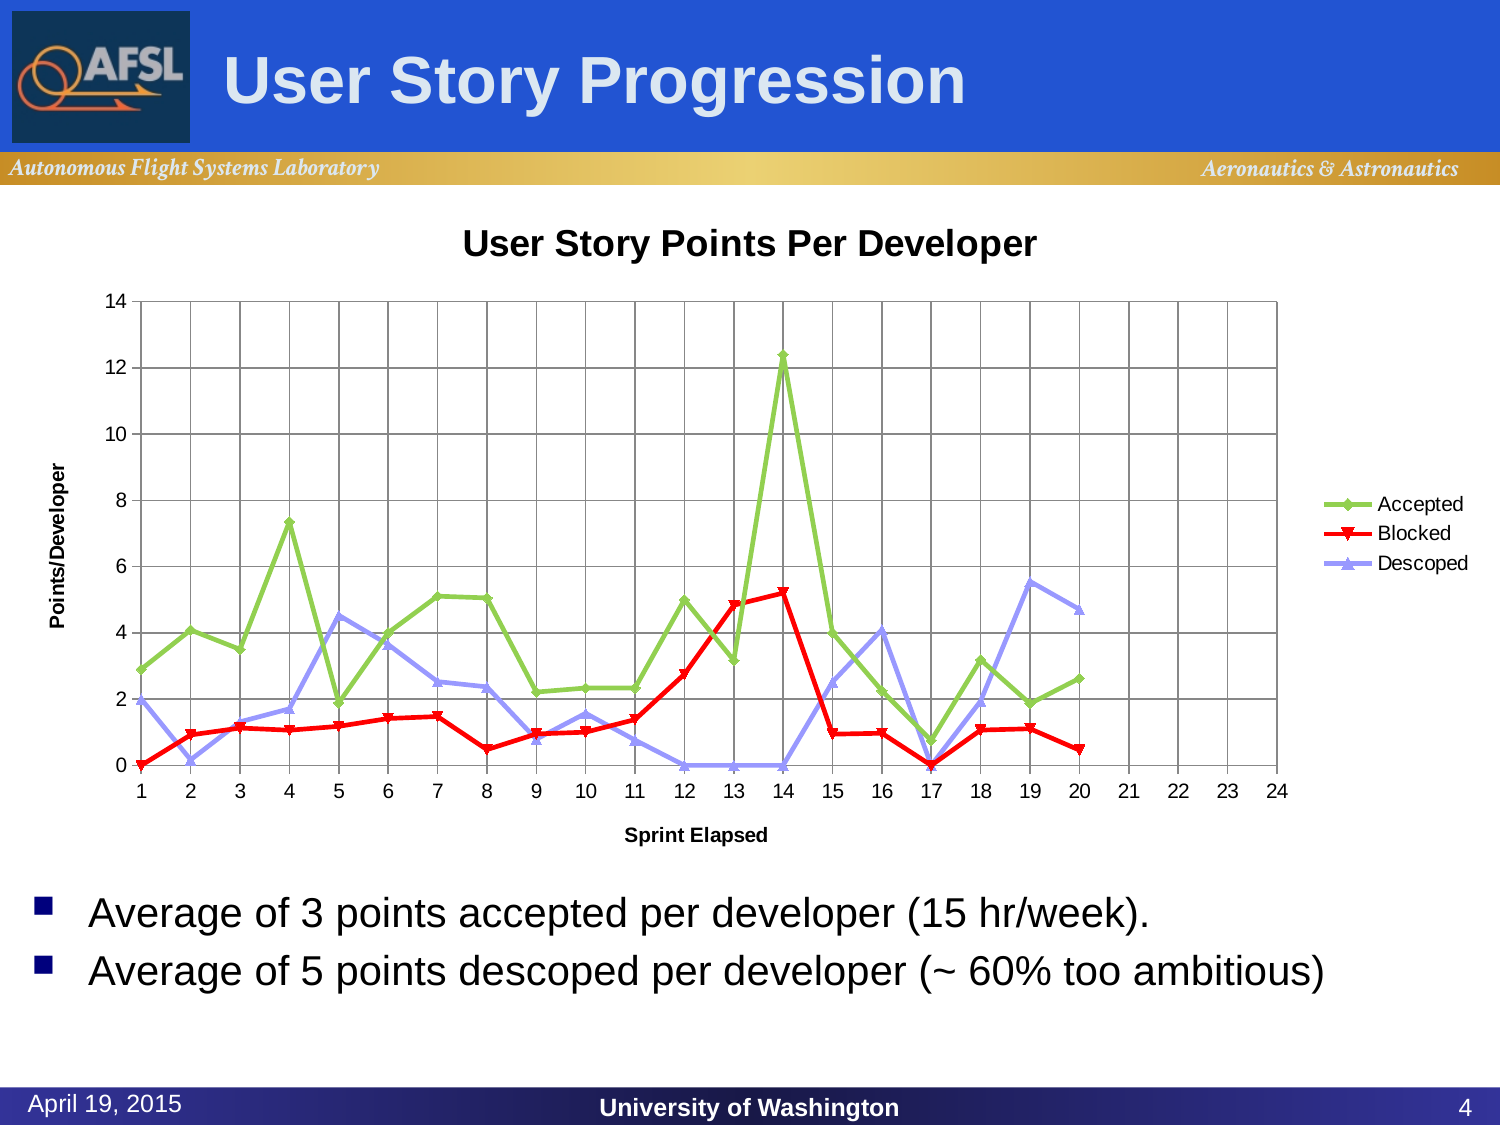

# User Story Progression

### Chart: User Story Points Per Developer

| Category |  |  |  |
|---|---|---|---|
Average of 3 points accepted per developer (15 hr/week).
Average of 5 points descoped per developer (~ 60% too ambitious)

April 19, 2015
University of Washington
4